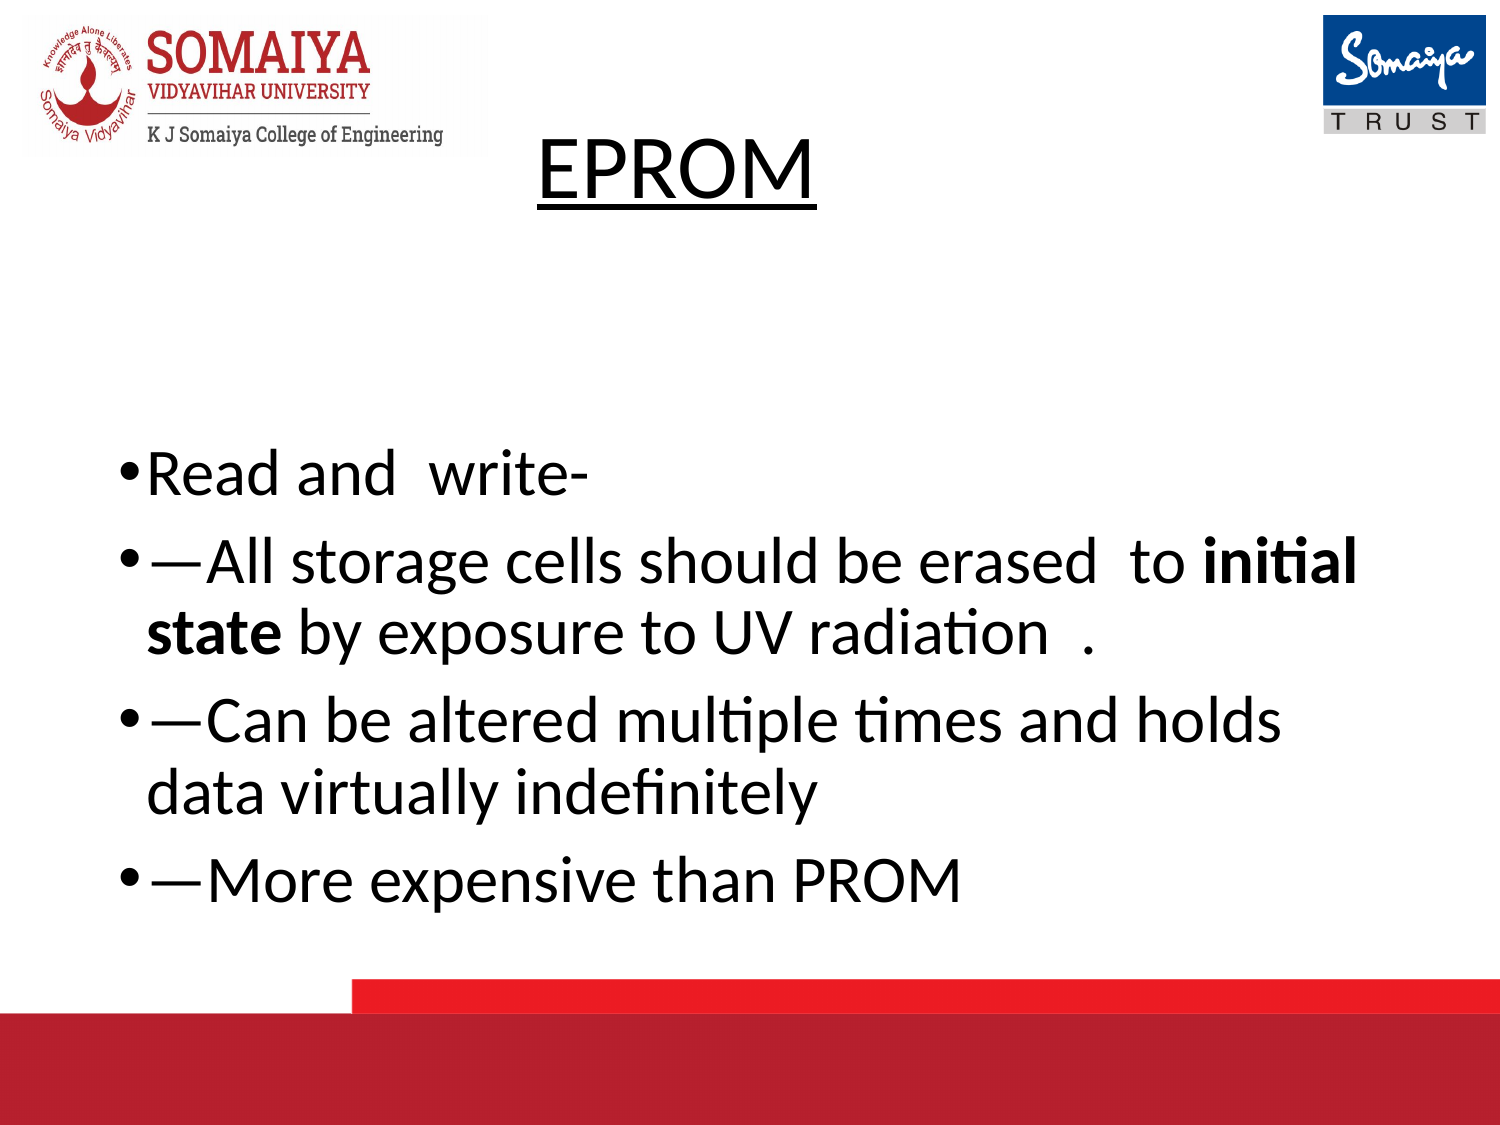

# EPROM

Read and  write-
—All storage cells should be erased  to initial state by exposure to UV radiation  .
—Can be altered multiple times and holds data virtually indefinitely
—More expensive than PROM